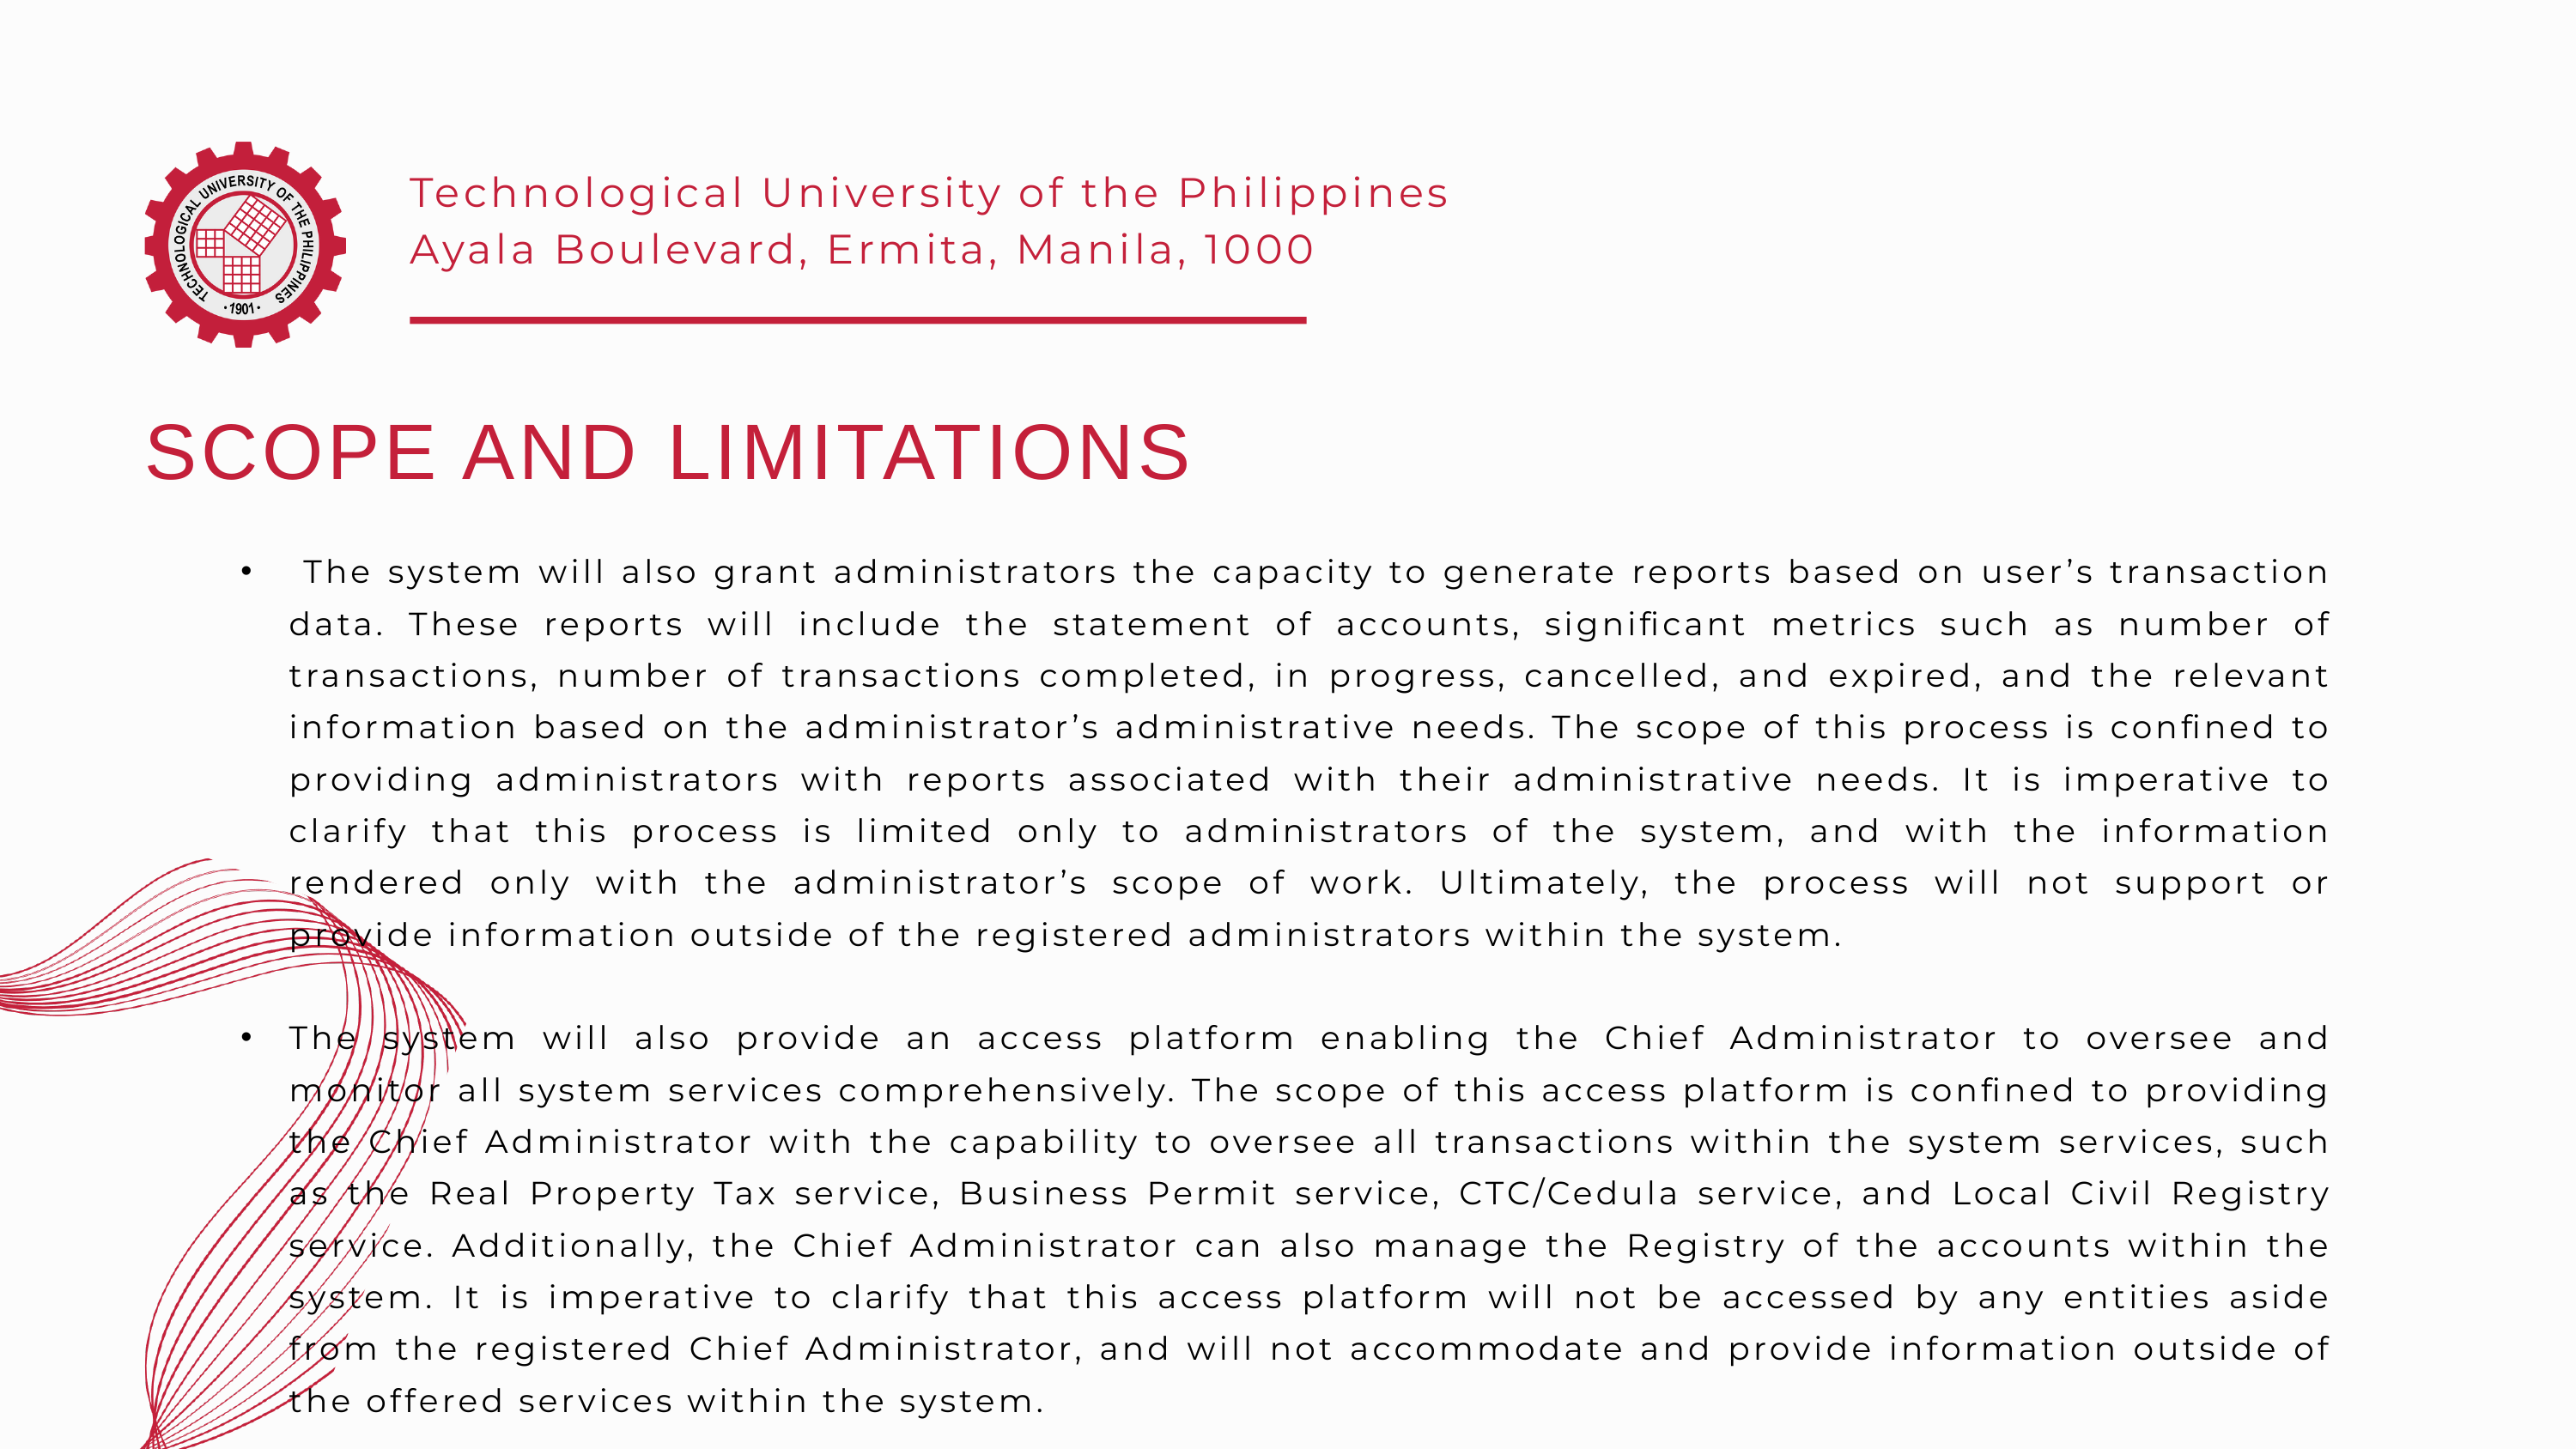

Technological University of the Philippines
Ayala Boulevard, Ermita, Manila, 1000

SCOPE AND LIMITATIONS
 The system will also grant administrators the capacity to generate reports based on user’s transaction data. These reports will include the statement of accounts, significant metrics such as number of transactions, number of transactions completed, in progress, cancelled, and expired, and the relevant information based on the administrator’s administrative needs. The scope of this process is confined to providing administrators with reports associated with their administrative needs. It is imperative to clarify that this process is limited only to administrators of the system, and with the information rendered only with the administrator’s scope of work. Ultimately, the process will not support or provide information outside of the registered administrators within the system.

The system will also provide an access platform enabling the Chief Administrator to oversee and monitor all system services comprehensively. The scope of this access platform is confined to providing the Chief Administrator with the capability to oversee all transactions within the system services, such as the Real Property Tax service, Business Permit service, CTC/Cedula service, and Local Civil Registry service. Additionally, the Chief Administrator can also manage the Registry of the accounts within the system. It is imperative to clarify that this access platform will not be accessed by any entities aside from the registered Chief Administrator, and will not accommodate and provide information outside of the offered services within the system.